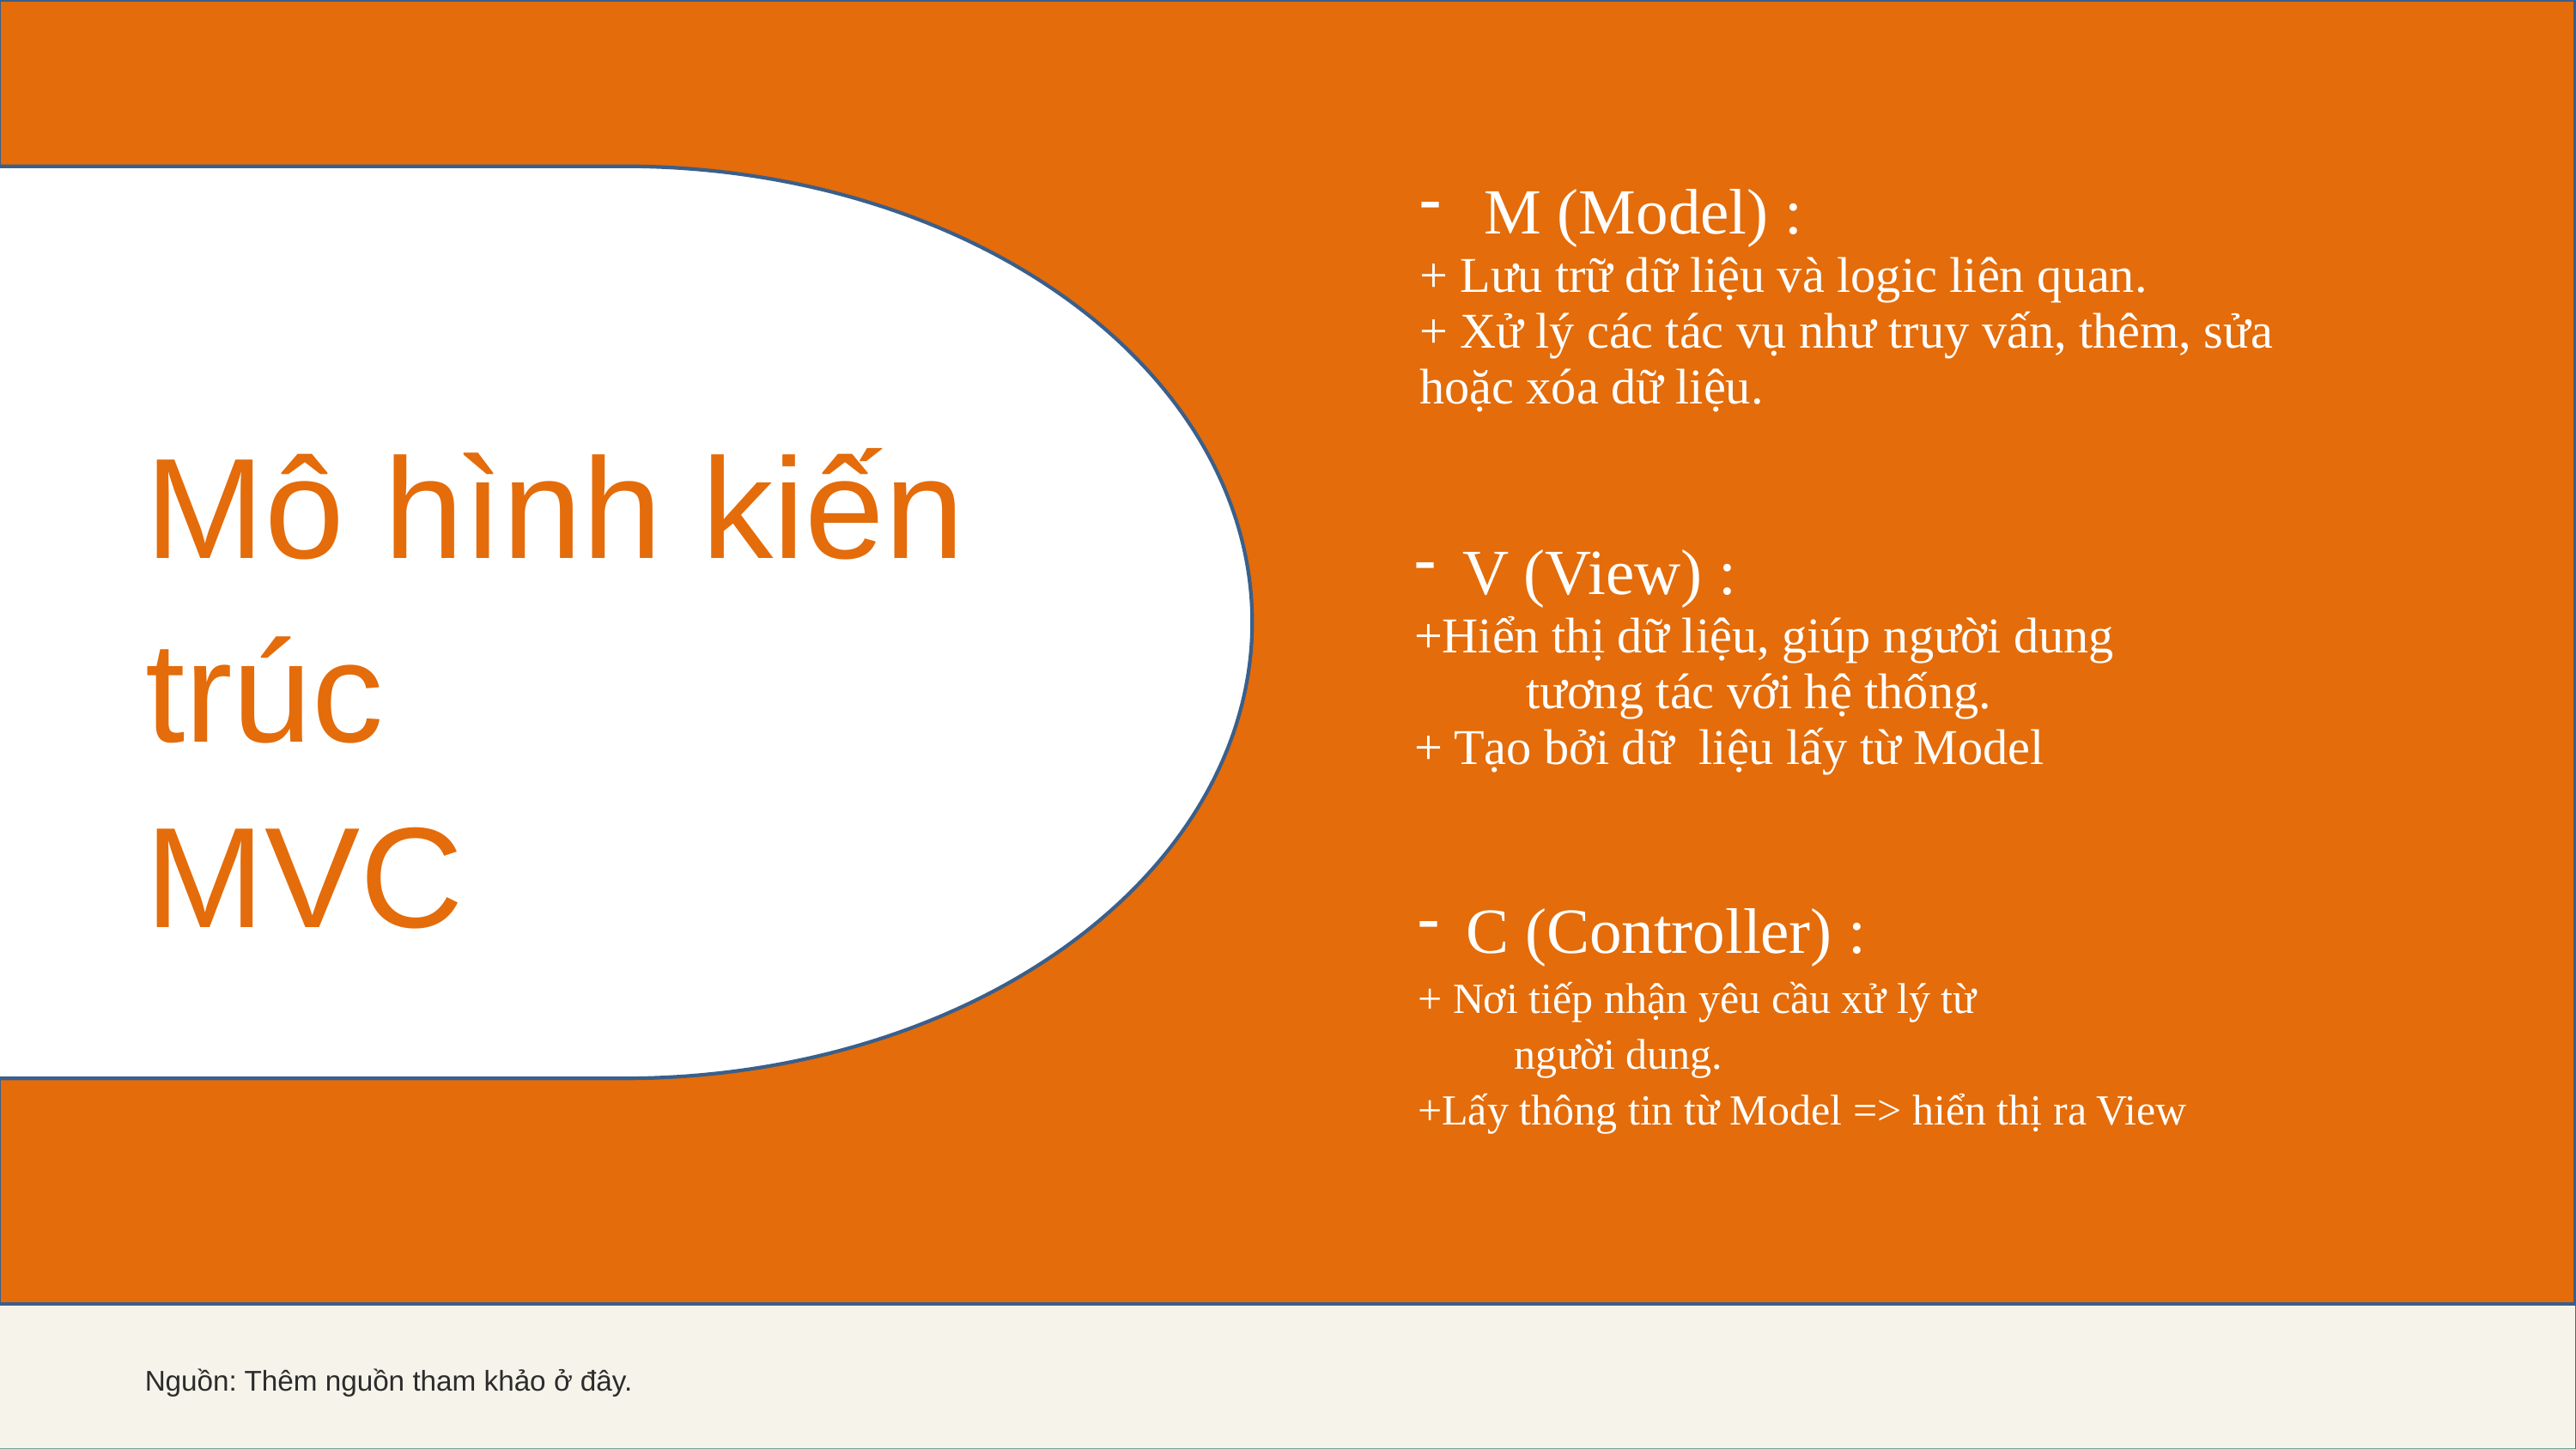

M (Model) :
+ Lưu trữ dữ liệu và logic liên quan.
+ Xử lý các tác vụ như truy vấn, thêm, sửa    hoặc xóa dữ liệu.
Mô hình kiến trúc
MVC
V (View) :
+Hiển thị dữ liệu, giúp người dung 		          tương tác với hệ thống.
+ Tạo bởi dữ  liệu lấy từ Model
C (Controller) :
+ Nơi tiếp nhận yêu cầu xử lý từ 			          người dung.
+Lấy thông tin từ Model => hiển thị ra View

Nguồn: Thêm nguồn tham khảo ở đây.